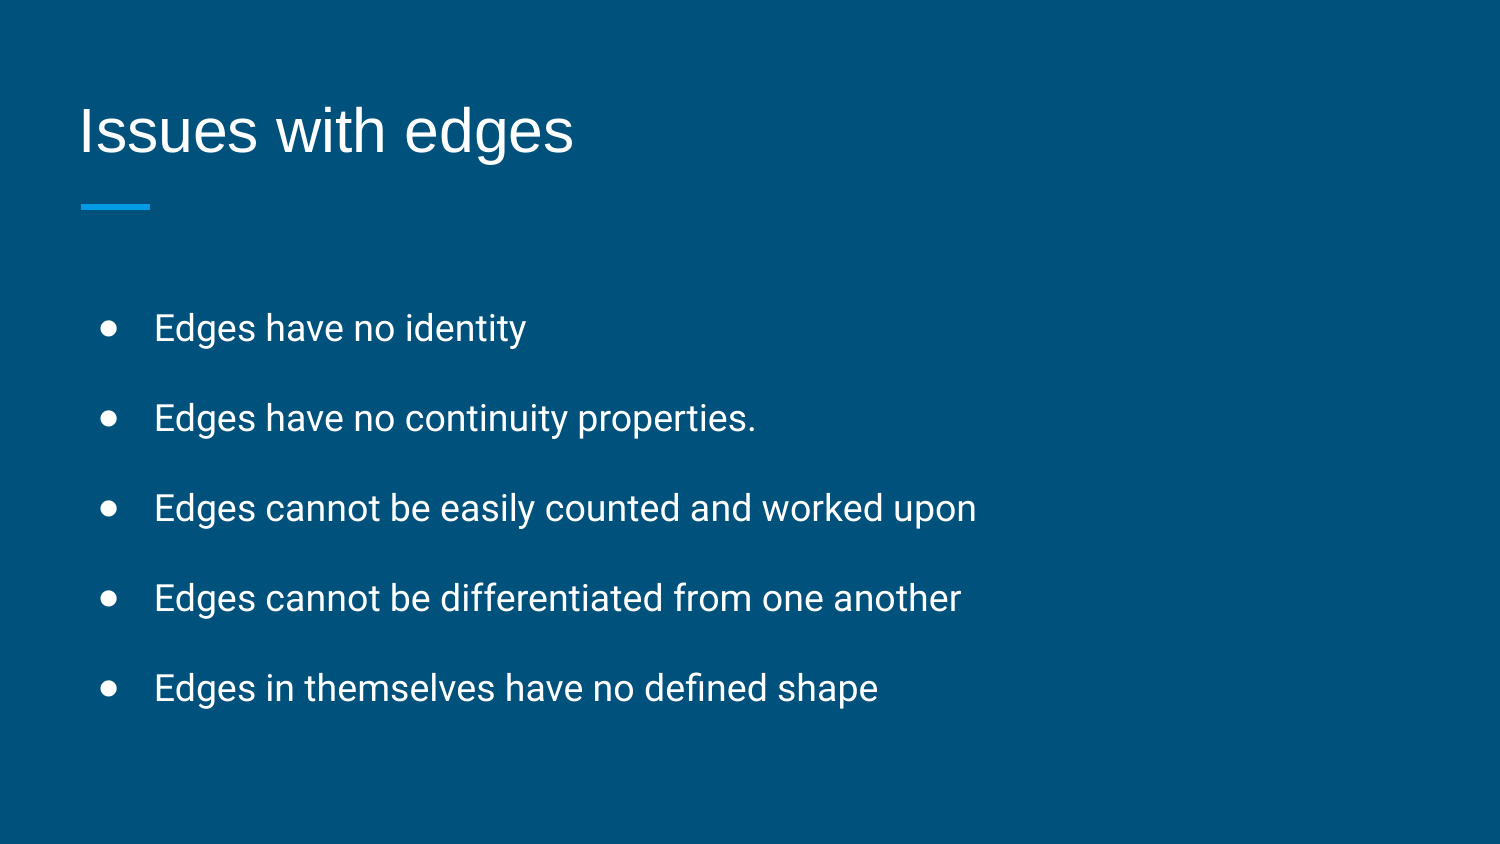

# Issues with edges
Edges have no identity
Edges have no continuity properties.
Edges cannot be easily counted and worked upon
Edges cannot be differentiated from one another
Edges in themselves have no defined shape